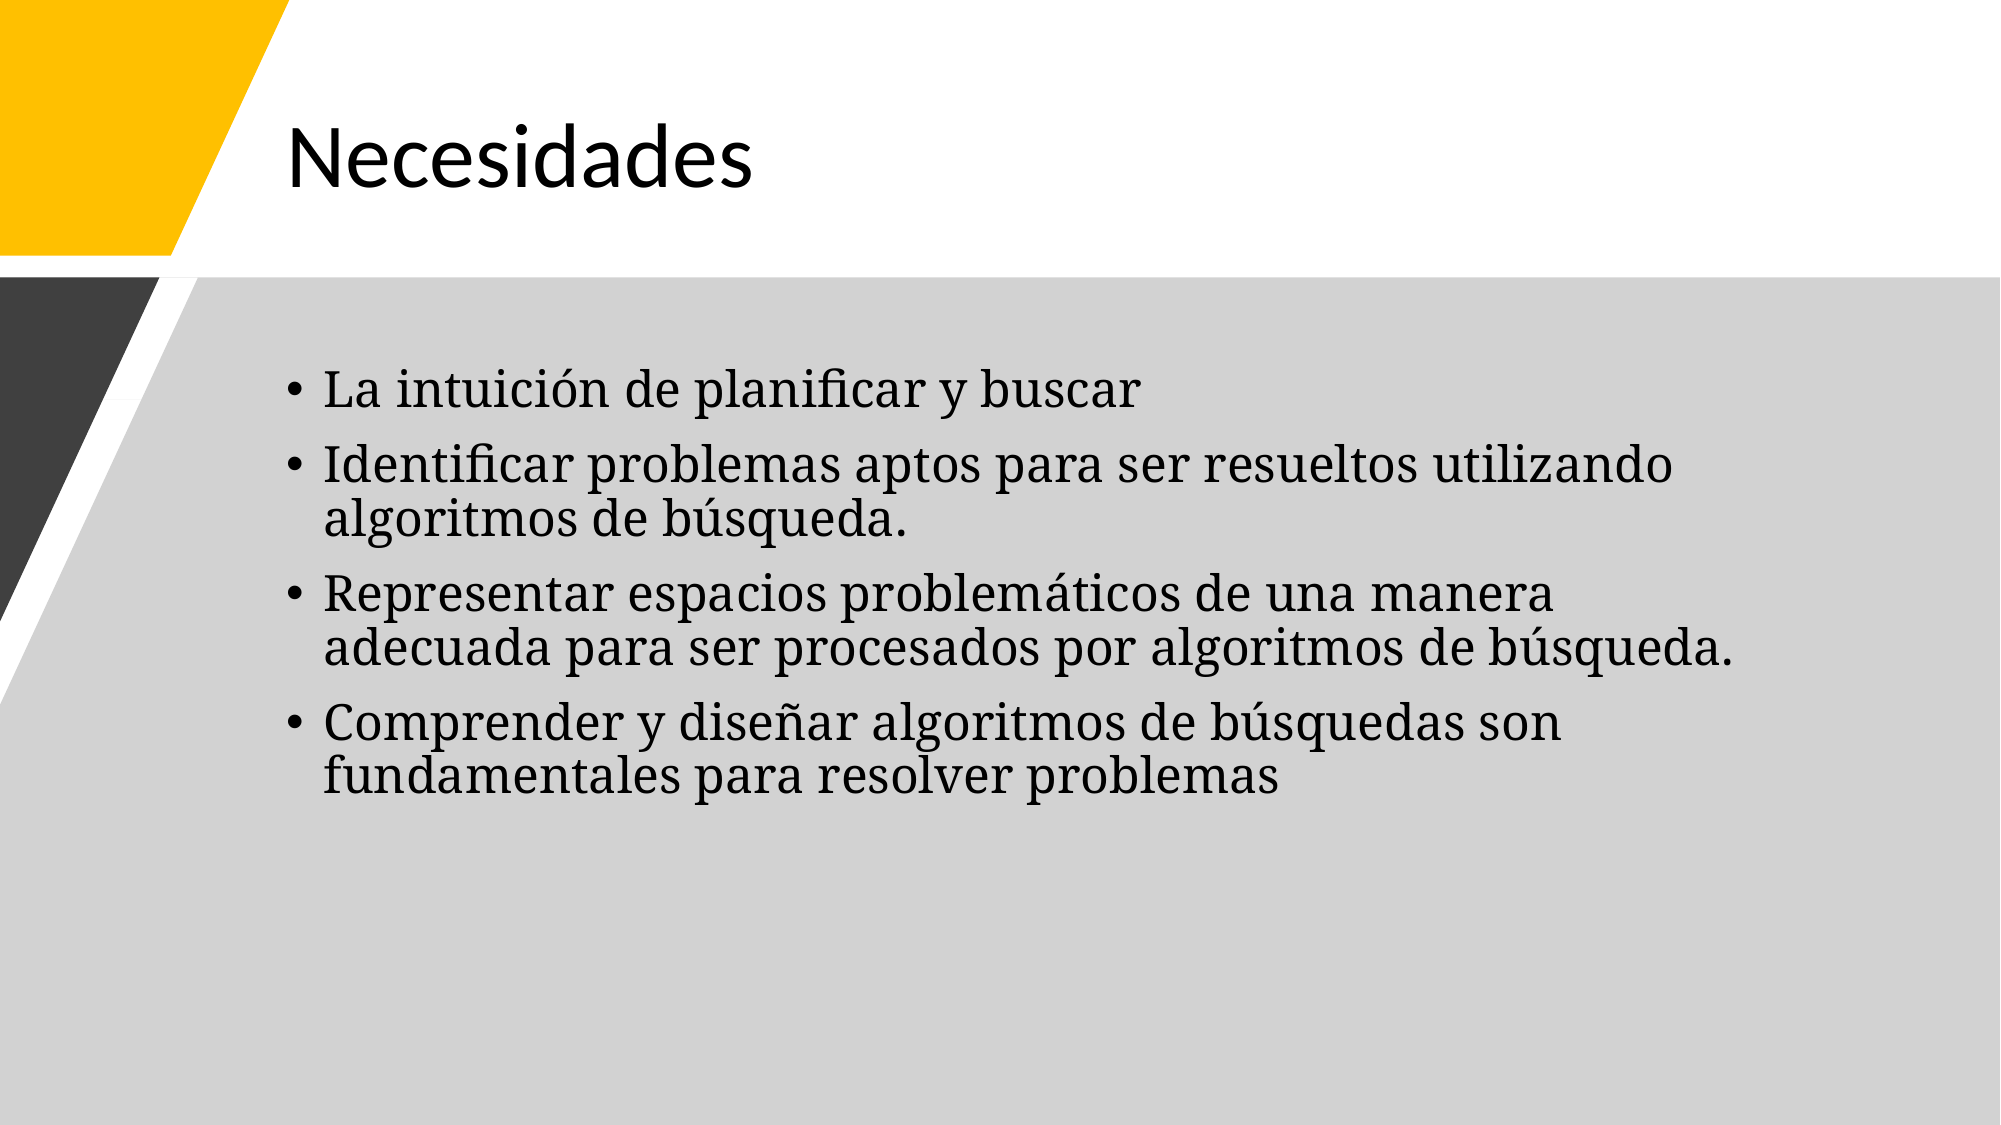

# Necesidades

La intuición de planificar y buscar
Identificar problemas aptos para ser resueltos utilizando algoritmos de búsqueda.
Representar espacios problemáticos de una manera adecuada para ser procesados ​​por algoritmos de búsqueda.
Comprender y diseñar algoritmos de búsquedas son fundamentales para resolver problemas